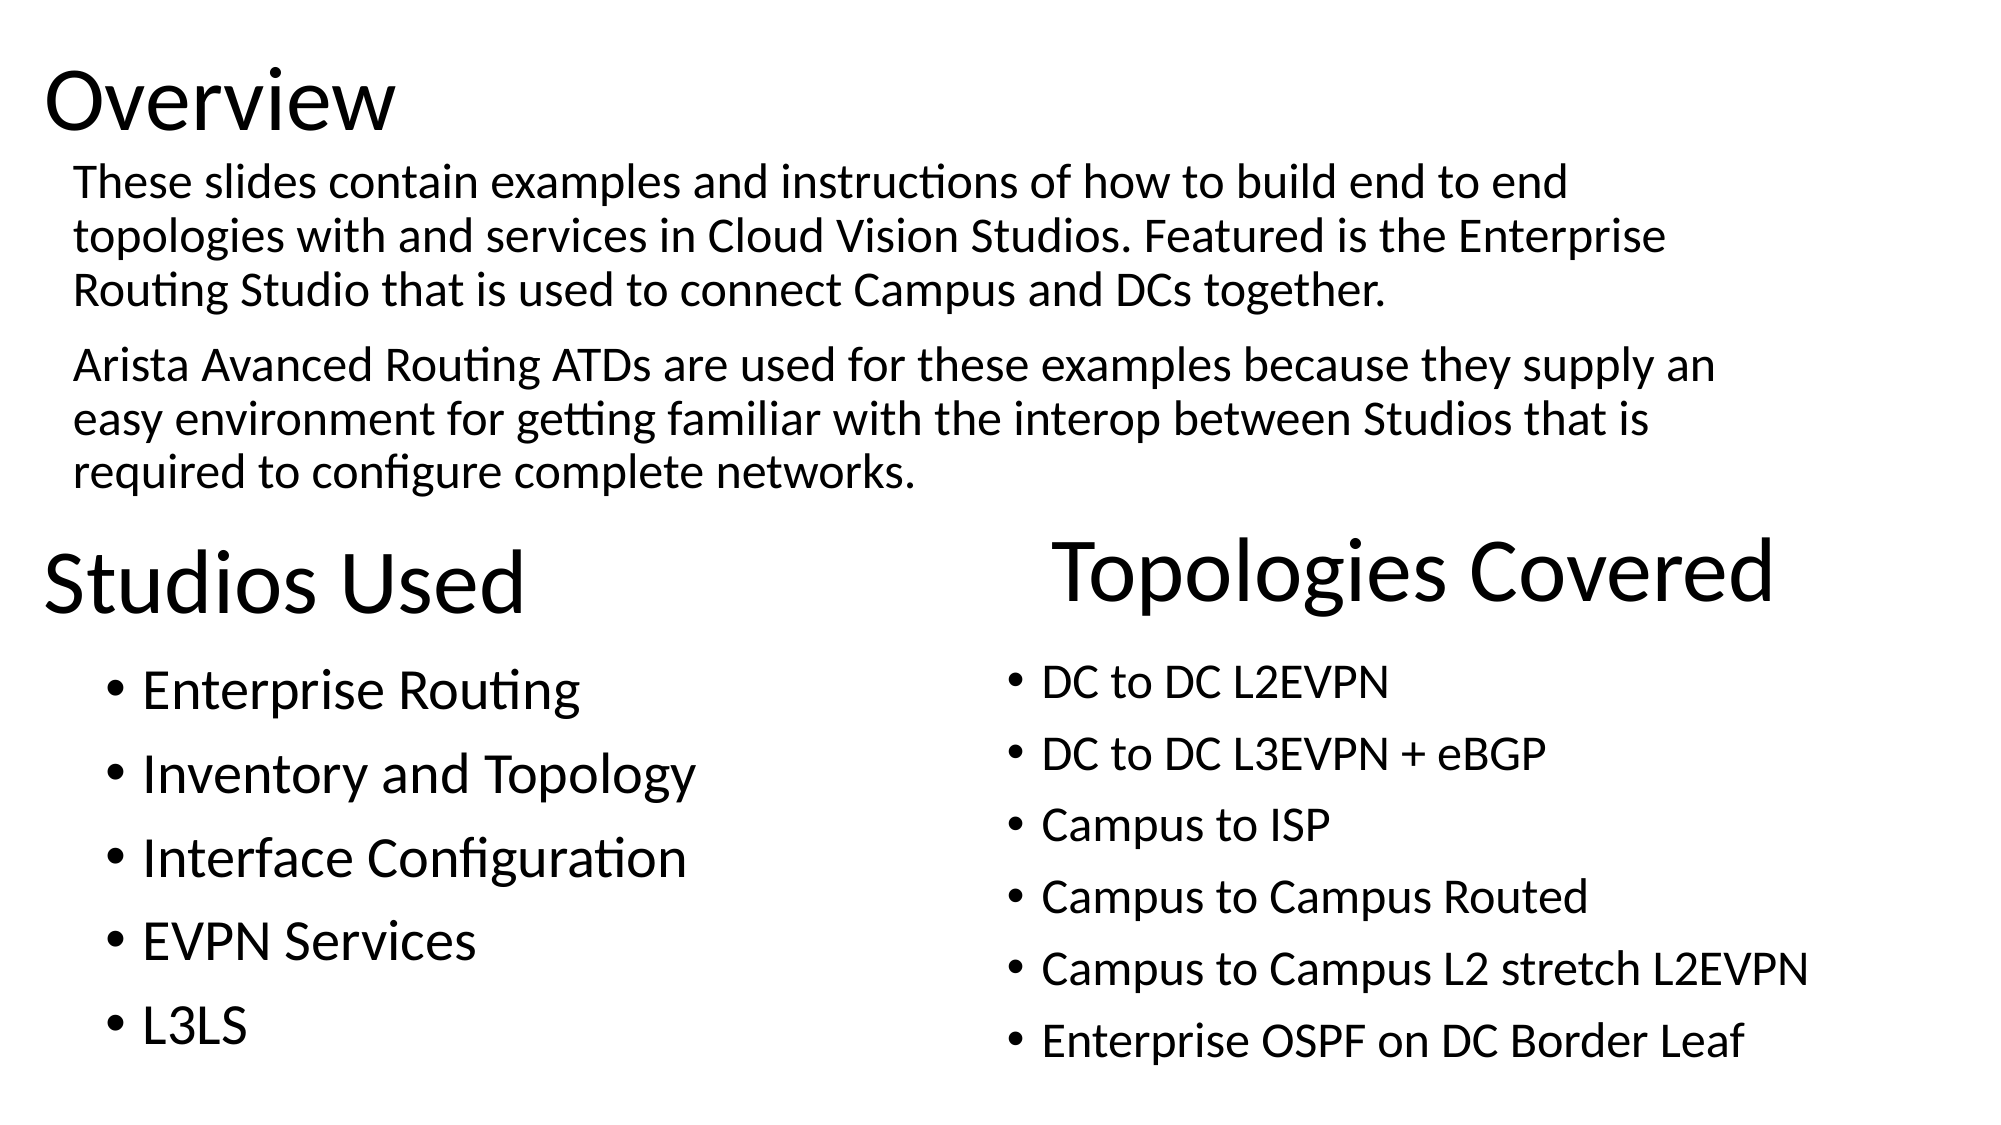

# Overview
These slides contain examples and instructions of how to build end to end topologies with and services in Cloud Vision Studios. Featured is the Enterprise Routing Studio that is used to connect Campus and DCs together.
Arista Avanced Routing ATDs are used for these examples because they supply an easy environment for getting familiar with the interop between Studios that is required to configure complete networks.

Topologies Covered
Studios Used
DC to DC L2EVPN
DC to DC L3EVPN + eBGP
Campus to ISP
Campus to Campus Routed
Campus to Campus L2 stretch L2EVPN
Enterprise OSPF on DC Border Leaf

Enterprise Routing
Inventory and Topology
Interface Configuration
EVPN Services
L3LS